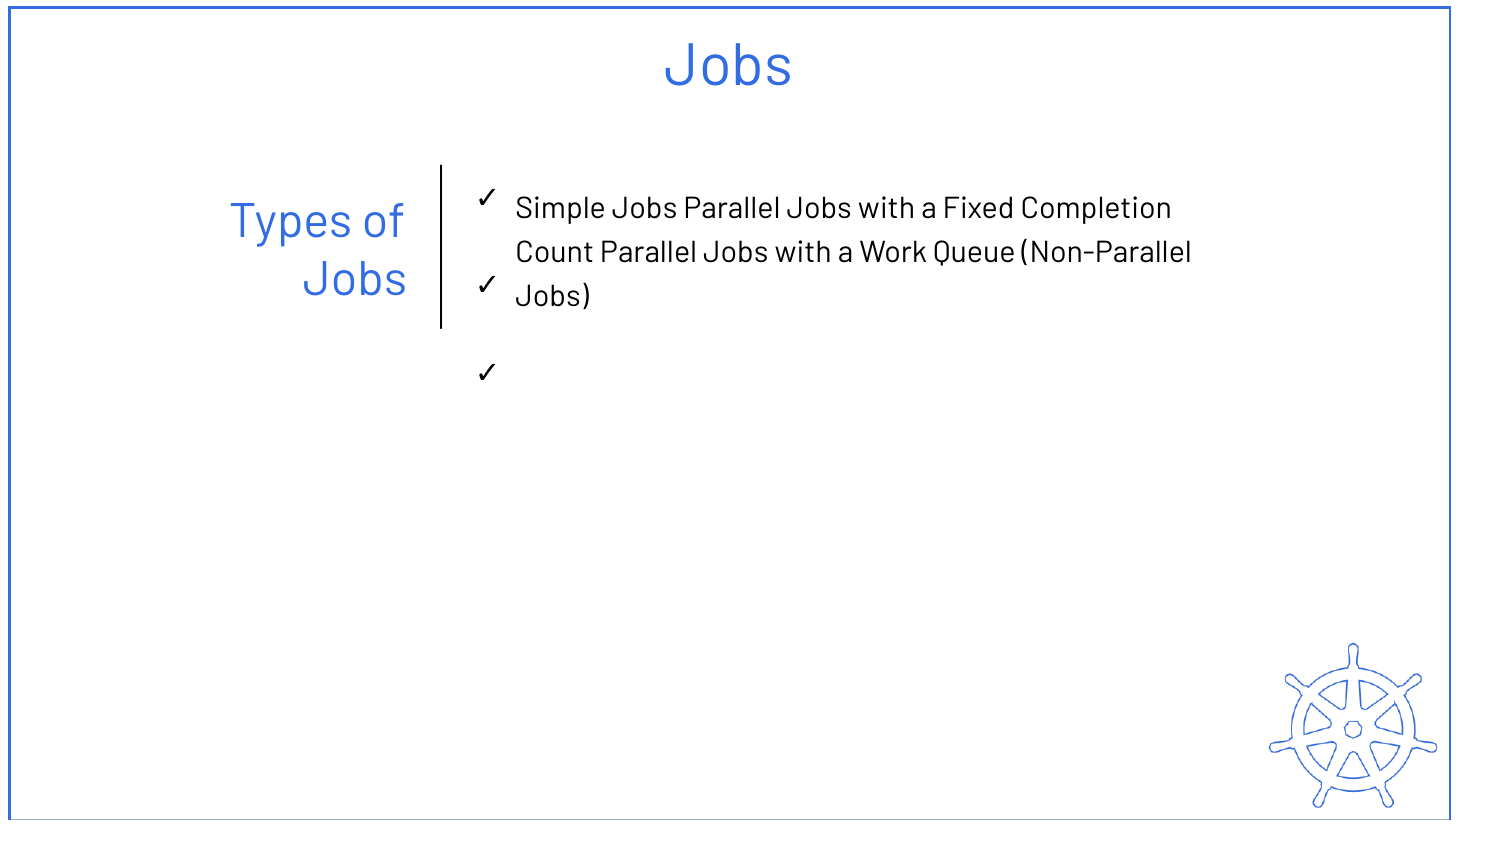

Jobs
✓ ✓ ✓
Simple Jobs Parallel Jobs with a Fixed Completion Count Parallel Jobs with a Work Queue (Non-Parallel Jobs)
Types of
Jobs